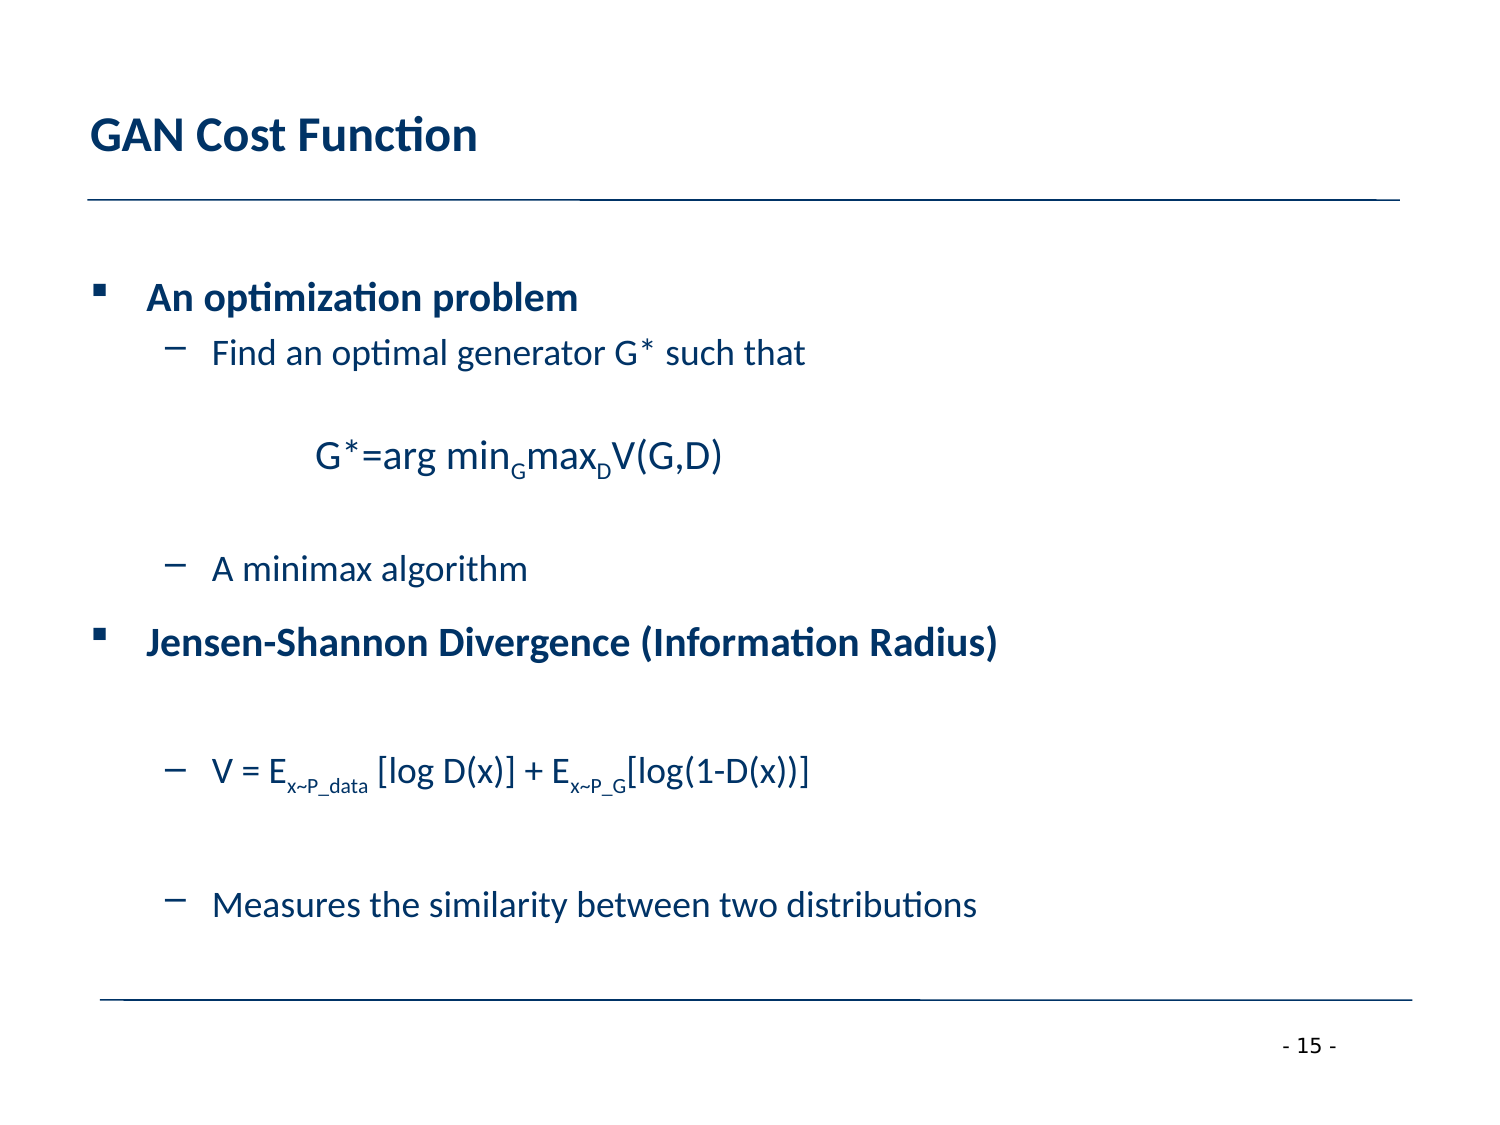

# GAN Cost Function
An optimization problem
Find an optimal generator G* such that

	G*=arg minGmaxDV(G,D)

A minimax algorithm
Jensen-Shannon Divergence (Information Radius)

V = Ex~P_data [log D(x)] + Ex~P_G[log(1-D(x))]

Measures the similarity between two distributions